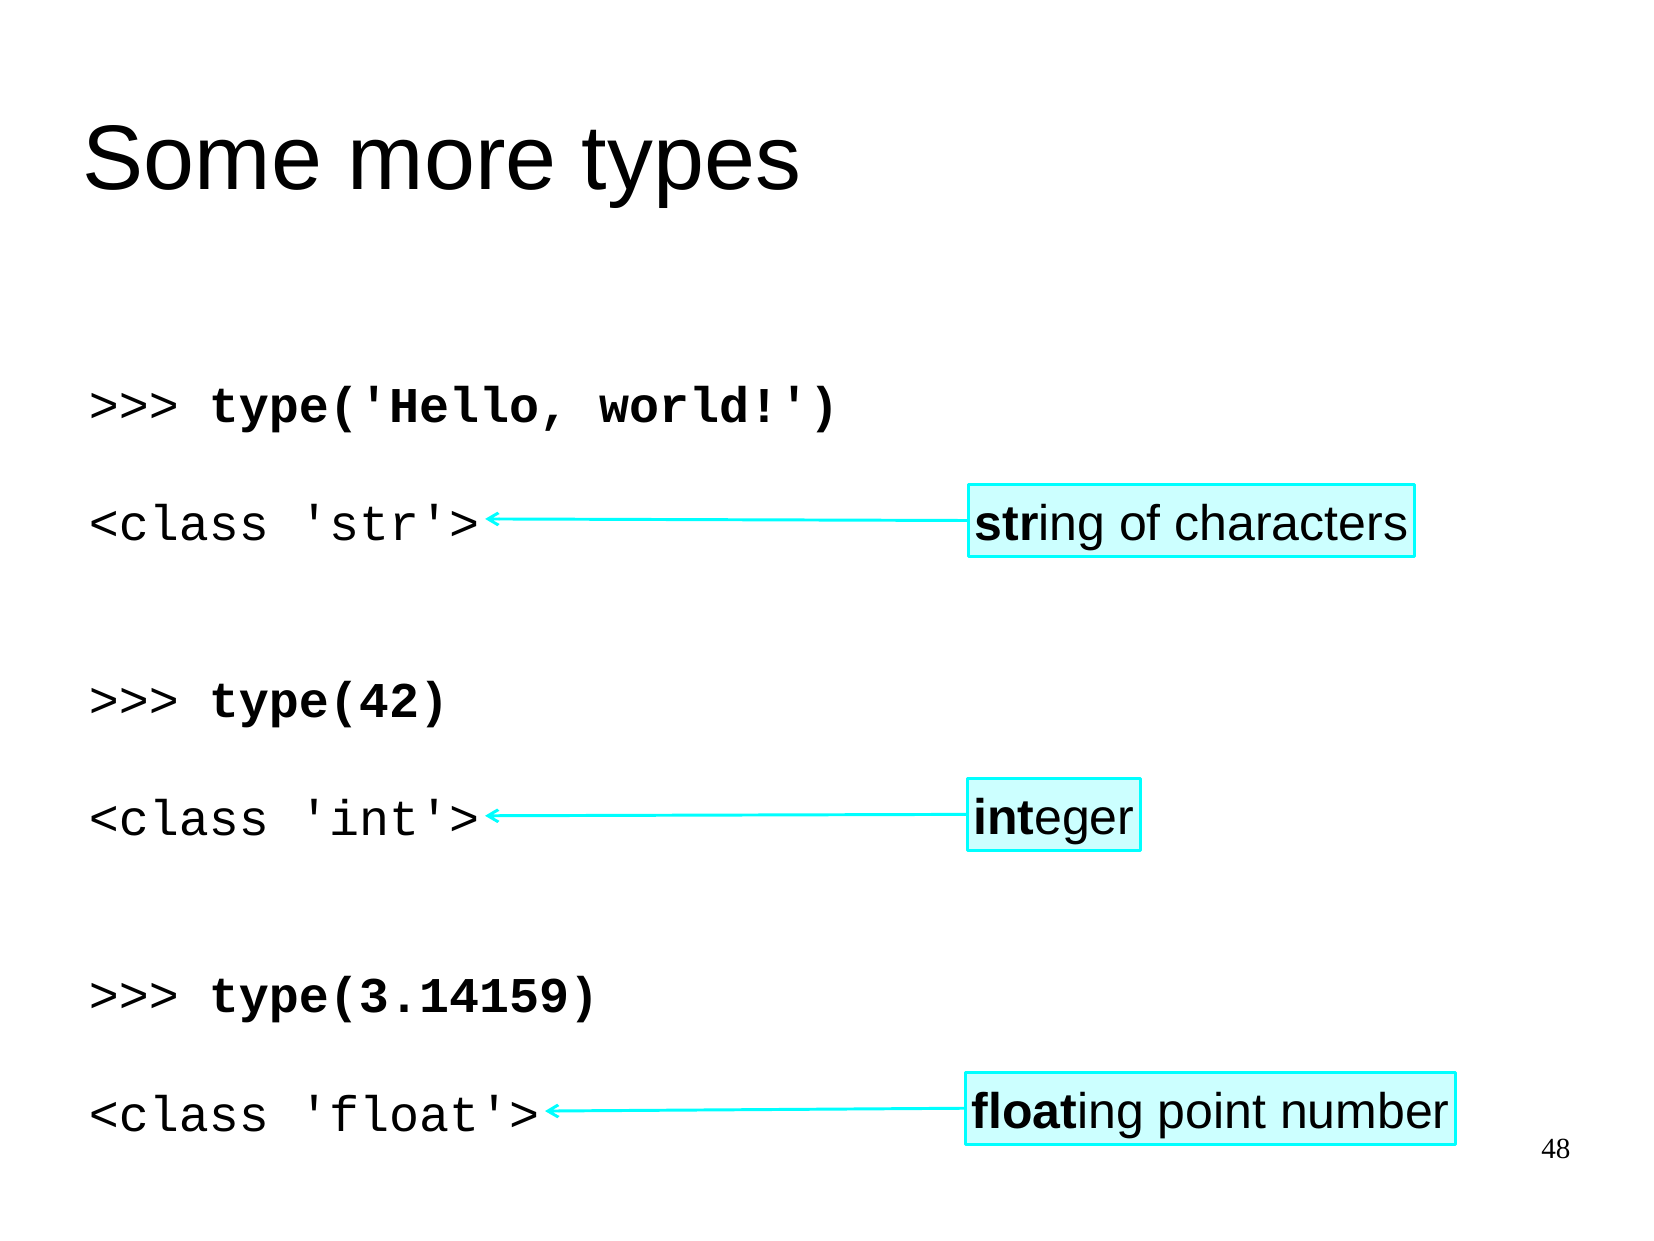

Some more types
>>>
type('Hello, world!')
<class 'str'>
string of characters
>>>
type(42)
integer
<class 'int'>
>>>
type(3.14159)
floating point number
<class 'float'>
48